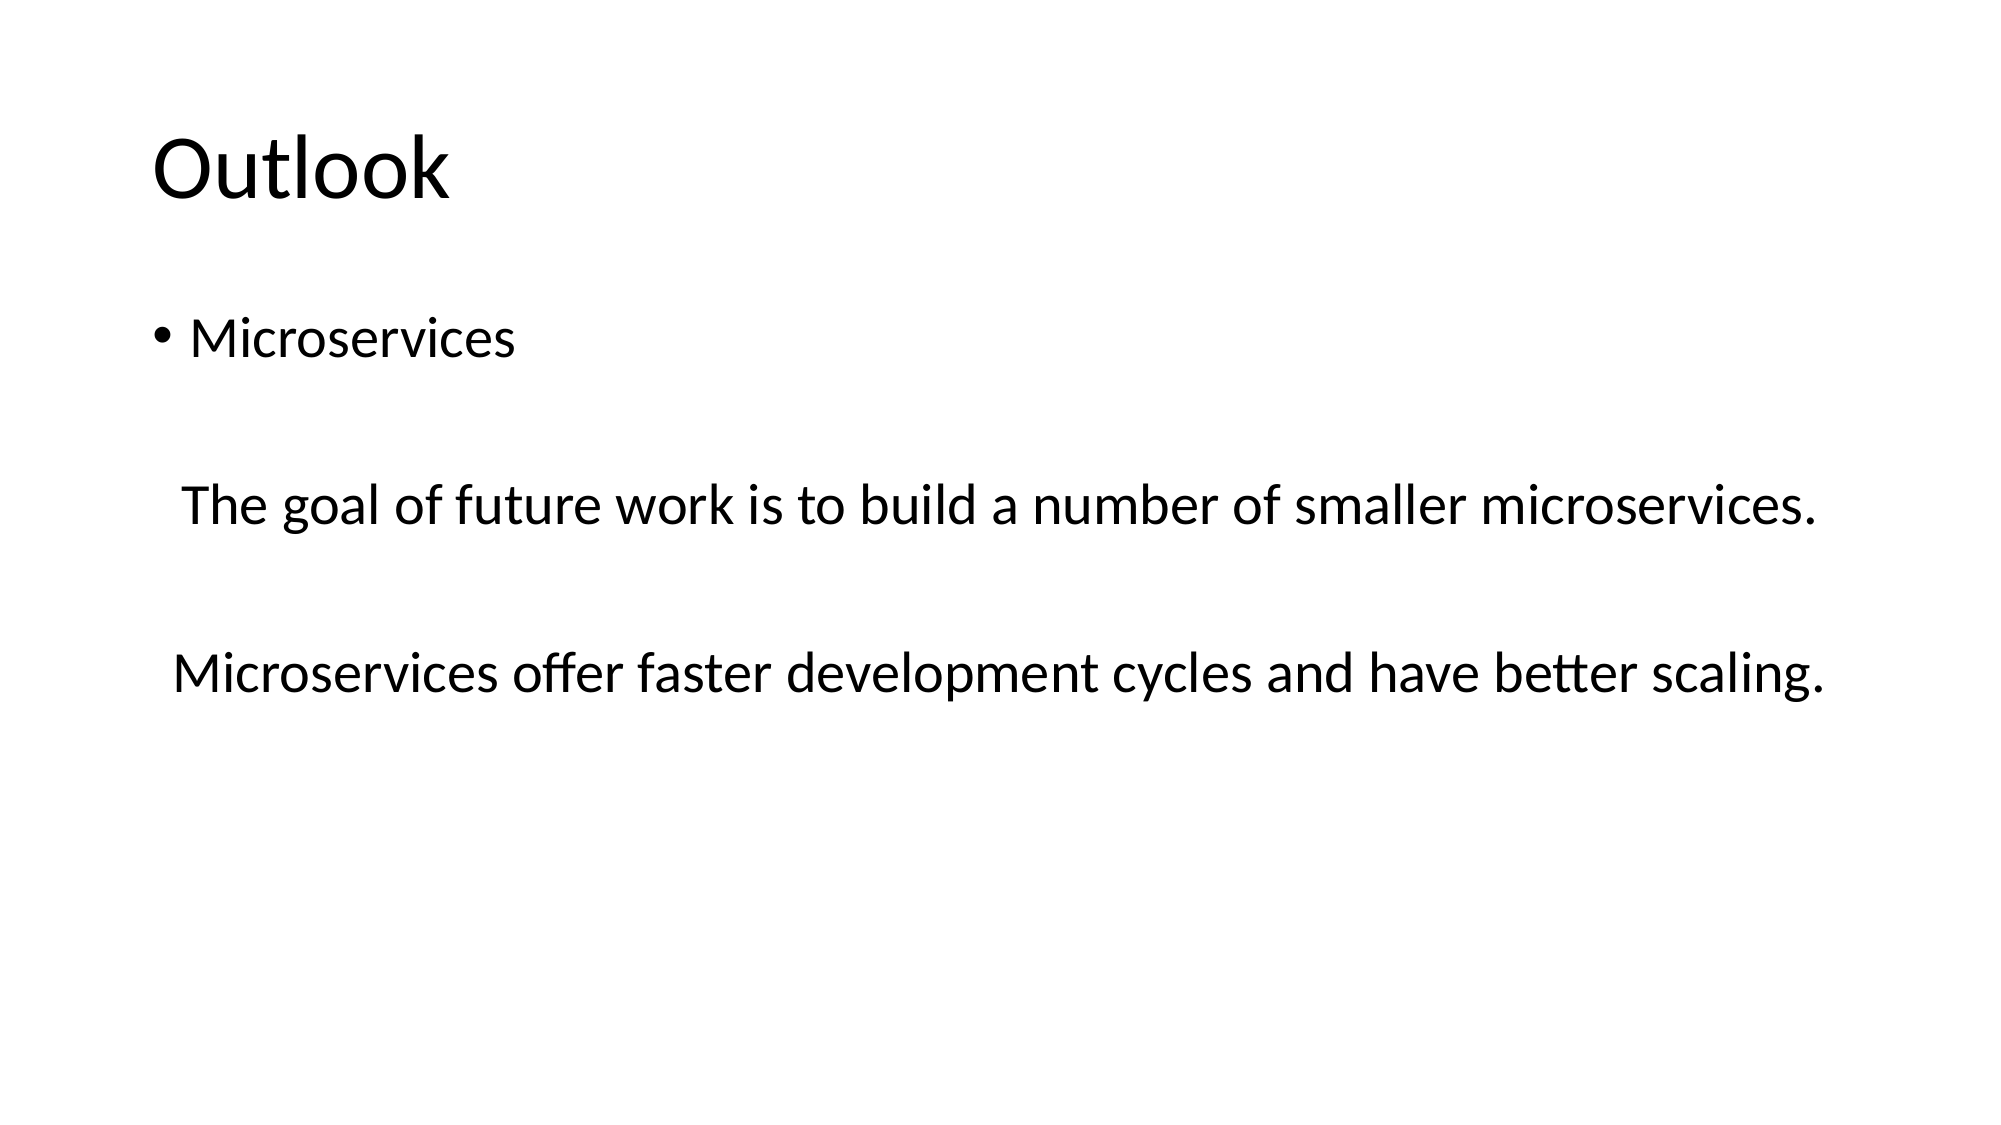

# Outlook
Microservices

The goal of future work is to build a number of smaller microservices.

Microservices offer faster development cycles and have better scaling.